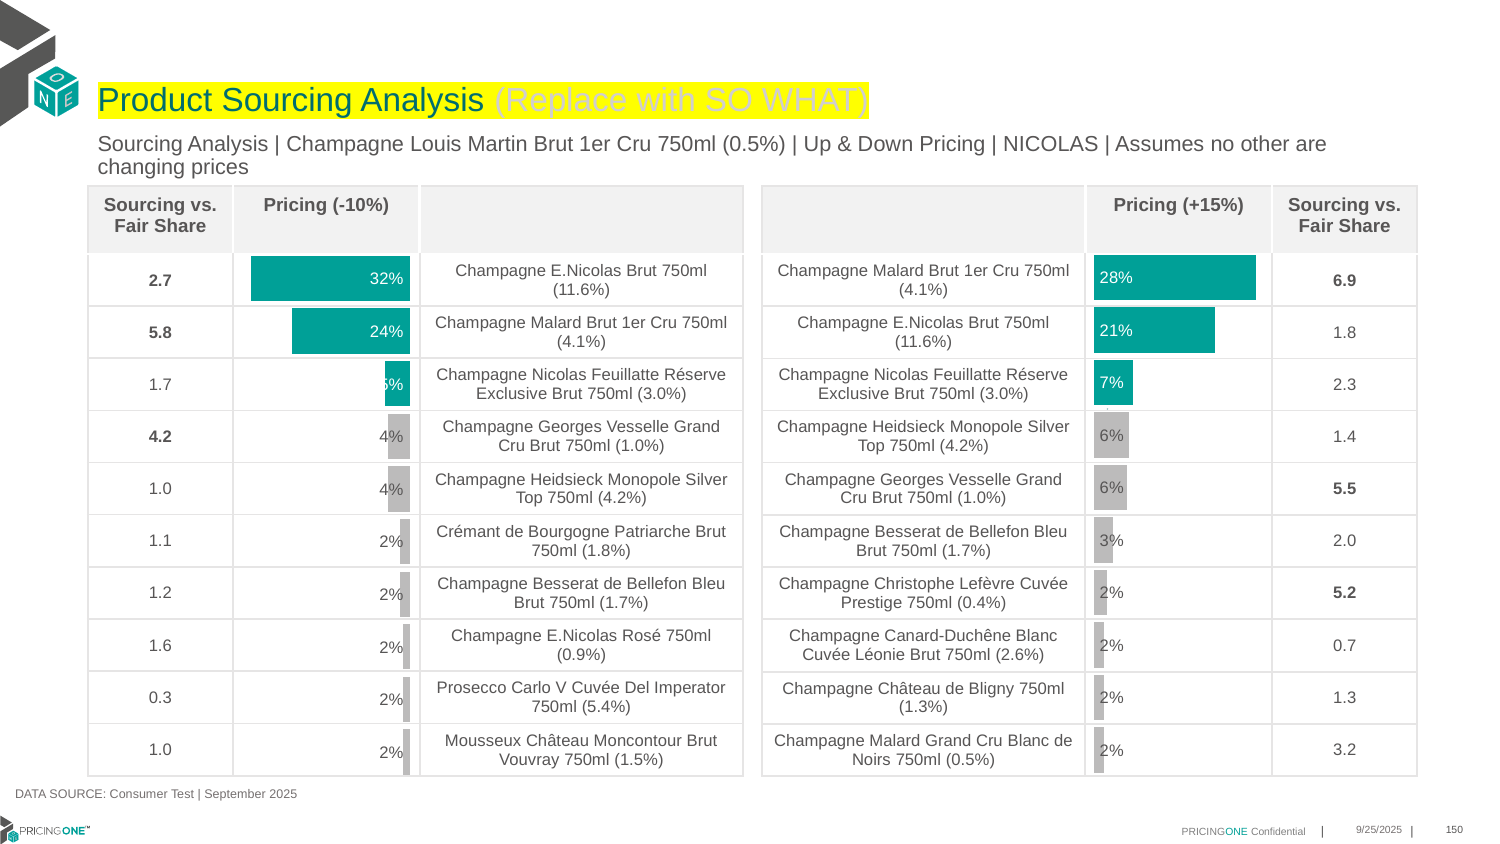

# Product Sourcing Analysis (Replace with SO WHAT)
Sourcing Analysis | Champagne Louis Martin Brut 1er Cru 750ml (0.5%) | Up & Down Pricing | NICOLAS | Assumes no other are changing prices
| Sourcing vs. Fair Share | Pricing (-10%) |  |
| --- | --- | --- |
| 2.7 |  | Champagne E.Nicolas Brut 750ml (11.6%) |
| 5.8 |  | Champagne Malard Brut 1er Cru 750ml (4.1%) |
| 1.7 |  | Champagne Nicolas Feuillatte Réserve Exclusive Brut 750ml (3.0%) |
| 4.2 |  | Champagne Georges Vesselle Grand Cru Brut 750ml (1.0%) |
| 1.0 |  | Champagne Heidsieck Monopole Silver Top 750ml (4.2%) |
| 1.1 |  | Crémant de Bourgogne Patriarche Brut 750ml (1.8%) |
| 1.2 |  | Champagne Besserat de Bellefon Bleu Brut 750ml (1.7%) |
| 1.6 |  | Champagne E.Nicolas Rosé 750ml (0.9%) |
| 0.3 |  | Prosecco Carlo V Cuvée Del Imperator 750ml (5.4%) |
| 1.0 |  | Mousseux Château Moncontour Brut Vouvray 750ml (1.5%) |
|  | Pricing (+15%) | Sourcing vs. Fair Share |
| --- | --- | --- |
| Champagne Malard Brut 1er Cru 750ml (4.1%) |  | 6.9 |
| Champagne E.Nicolas Brut 750ml (11.6%) |  | 1.8 |
| Champagne Nicolas Feuillatte Réserve Exclusive Brut 750ml (3.0%) |  | 2.3 |
| Champagne Heidsieck Monopole Silver Top 750ml (4.2%) |  | 1.4 |
| Champagne Georges Vesselle Grand Cru Brut 750ml (1.0%) |  | 5.5 |
| Champagne Besserat de Bellefon Bleu Brut 750ml (1.7%) |  | 2.0 |
| Champagne Christophe Lefèvre Cuvée Prestige 750ml (0.4%) |  | 5.2 |
| Champagne Canard-Duchêne Blanc Cuvée Léonie Brut 750ml (2.6%) |  | 0.7 |
| Champagne Château de Bligny 750ml (1.3%) |  | 1.3 |
| Champagne Malard Grand Cru Blanc de Noirs 750ml (0.5%) |  | 3.2 |

### Chart

| Category | Champagne Louis Martin Brut 1er Cru 750ml (0.5%) |
|---|---|
| Champagne Malard Brut 1er Cru 750ml (4.1%) | 0.2813664819325849 |
| Champagne E.Nicolas Brut 750ml (11.6%) | 0.20977185313358293 |
| Champagne Nicolas Feuillatte Réserve Exclusive Brut 750ml (3.0%) | 0.06834412008362492 |
| Champagne Heidsieck Monopole Silver Top 750ml (4.2%) | 0.061326161403715884 |
| Champagne Georges Vesselle Grand Cru Brut 750ml (1.0%) | 0.05819444169220519 |
| Champagne Besserat de Bellefon Bleu Brut 750ml (1.7%) | 0.03318927067024214 |
| Champagne Christophe Lefèvre Cuvée Prestige 750ml (0.4%) | 0.022714682212352708 |
| Champagne Canard-Duchêne Blanc Cuvée Léonie Brut 750ml (2.6%) | 0.01850606913423864 |
| Champagne Château de Bligny 750ml (1.3%) | 0.017778606449191017 |
| Champagne Malard Grand Cru Blanc de Noirs 750ml (0.5%) | 0.01694418953640606 |

### Chart

| Category | Champagne Louis Martin Brut 1er Cru 750ml (0.5%) |
|---|---|
| Champagne E.Nicolas Brut 750ml (11.6%) | 0.3172671491639931 |
| Champagne Malard Brut 1er Cru 750ml (4.1%) | 0.23588537846632698 |
| Champagne Nicolas Feuillatte Réserve Exclusive Brut 750ml (3.0%) | 0.0508582505169624 |
| Champagne Georges Vesselle Grand Cru Brut 750ml (1.0%) | 0.04468734456023848 |
| Champagne Heidsieck Monopole Silver Top 750ml (4.2%) | 0.044407520197443186 |
| Crémant de Bourgogne Patriarche Brut 750ml (1.8%) | 0.01981955548479218 |
| Champagne Besserat de Bellefon Bleu Brut 750ml (1.7%) | 0.019494696320002287 |
| Champagne E.Nicolas Rosé 750ml (0.9%) | 0.015422789763201853 |
| Prosecco Carlo V Cuvée Del Imperator 750ml (5.4%) | 0.015339318534331549 |
| Mousseux Château Moncontour Brut Vouvray 750ml (1.5%) | 0.015253111902235933 |
DATA SOURCE: Consumer Test | September 2025

9/25/2025
150